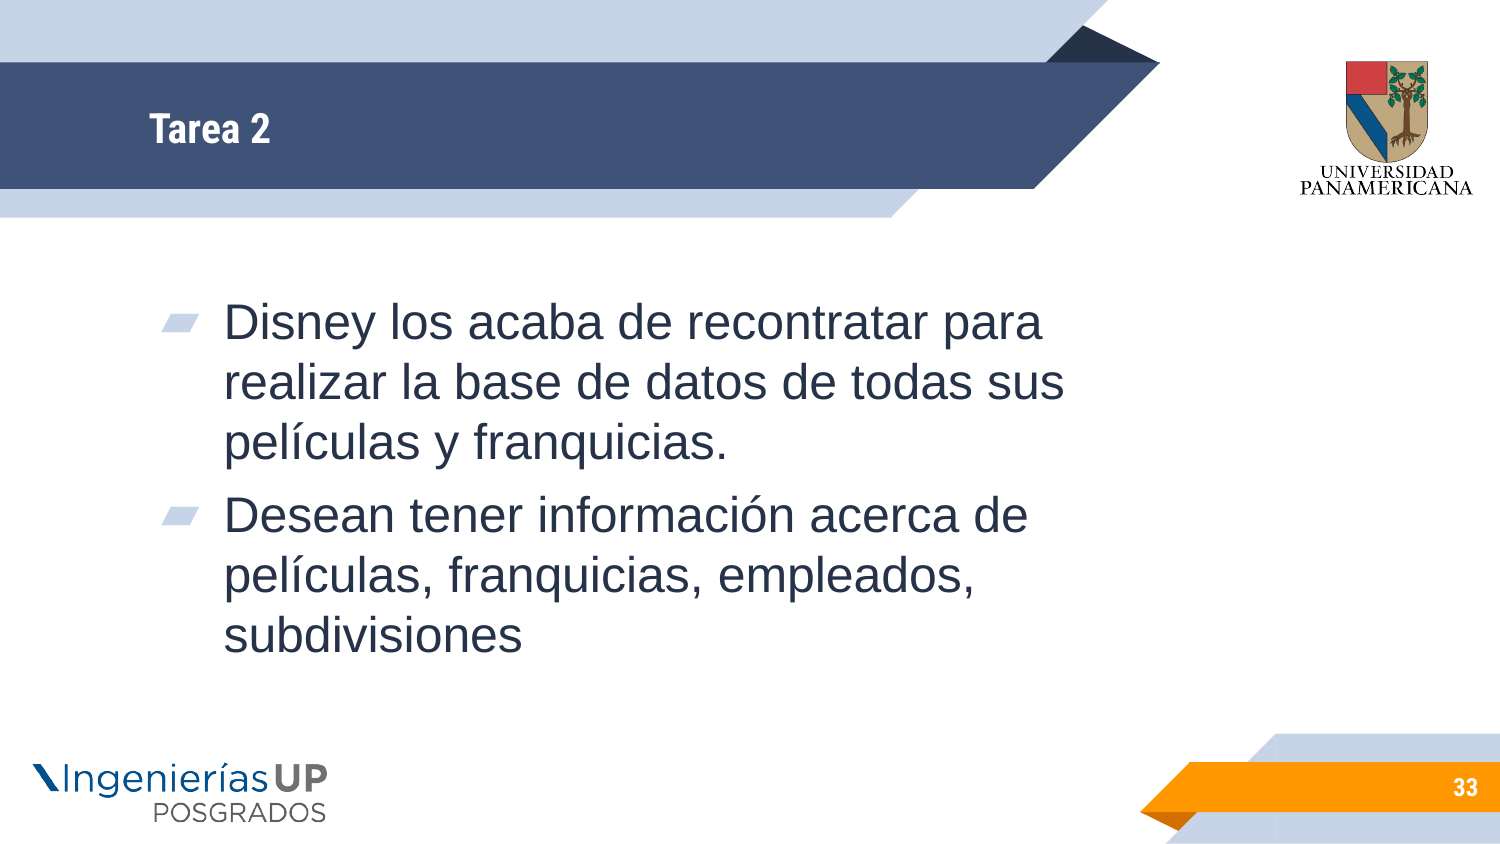

# Tarea 2
Disney los acaba de recontratar para realizar la base de datos de todas sus películas y franquicias.
Desean tener información acerca de películas, franquicias, empleados, subdivisiones
33